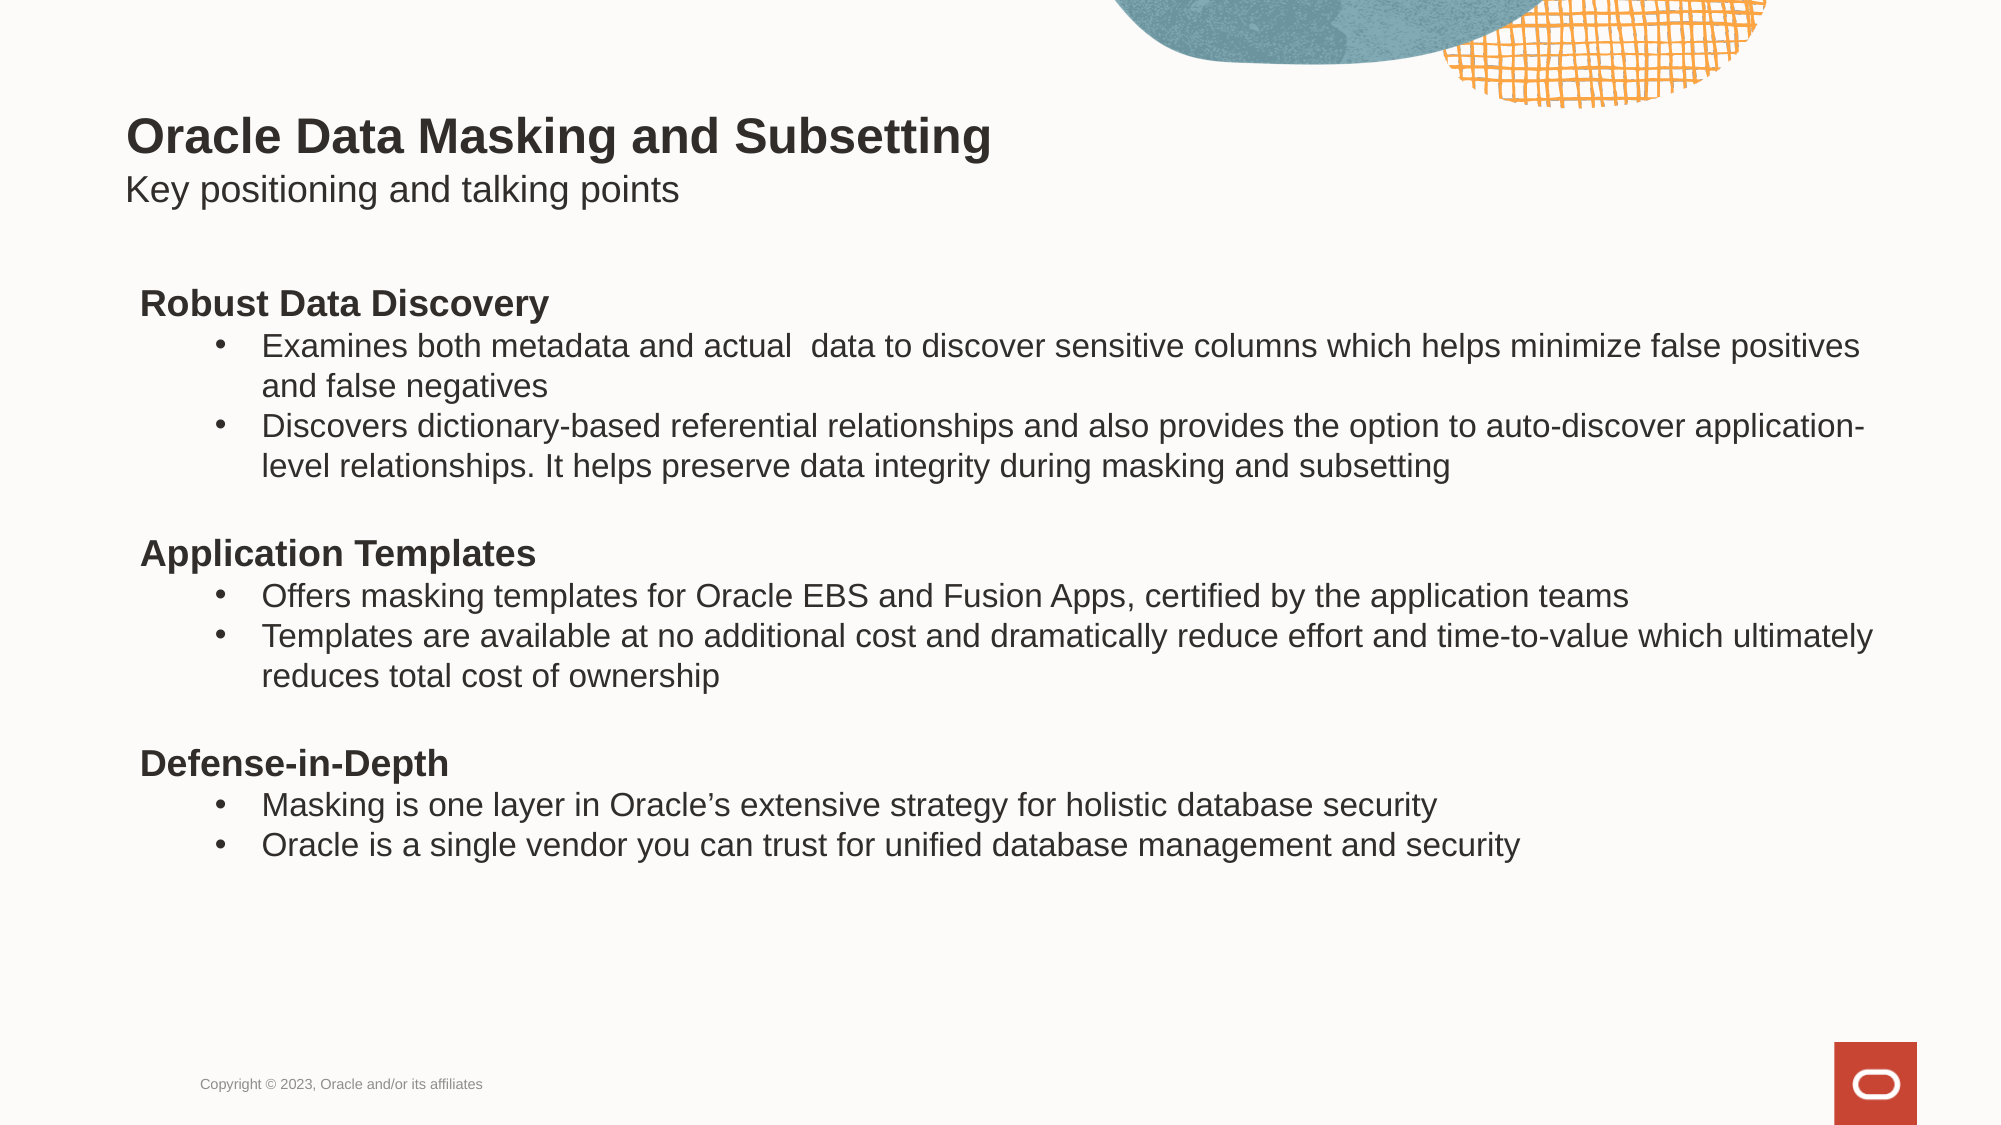

# Oracle Data Masking and Subsetting
Key positioning and talking points
Robust Data Discovery
Examines both metadata and actual  data to discover sensitive columns which helps minimize false positives and false negatives
Discovers dictionary-based referential relationships and also provides the option to auto-discover application-level relationships. It helps preserve data integrity during masking and subsetting

Application Templates
Offers masking templates for Oracle EBS and Fusion Apps, certified by the application teams
Templates are available at no additional cost and dramatically reduce effort and time-to-value which ultimately reduces total cost of ownership

Defense-in-Depth
Masking is one layer in Oracle’s extensive strategy for holistic database security
Oracle is a single vendor you can trust for unified database management and security
Copyright © 2023, Oracle and/or its affiliates